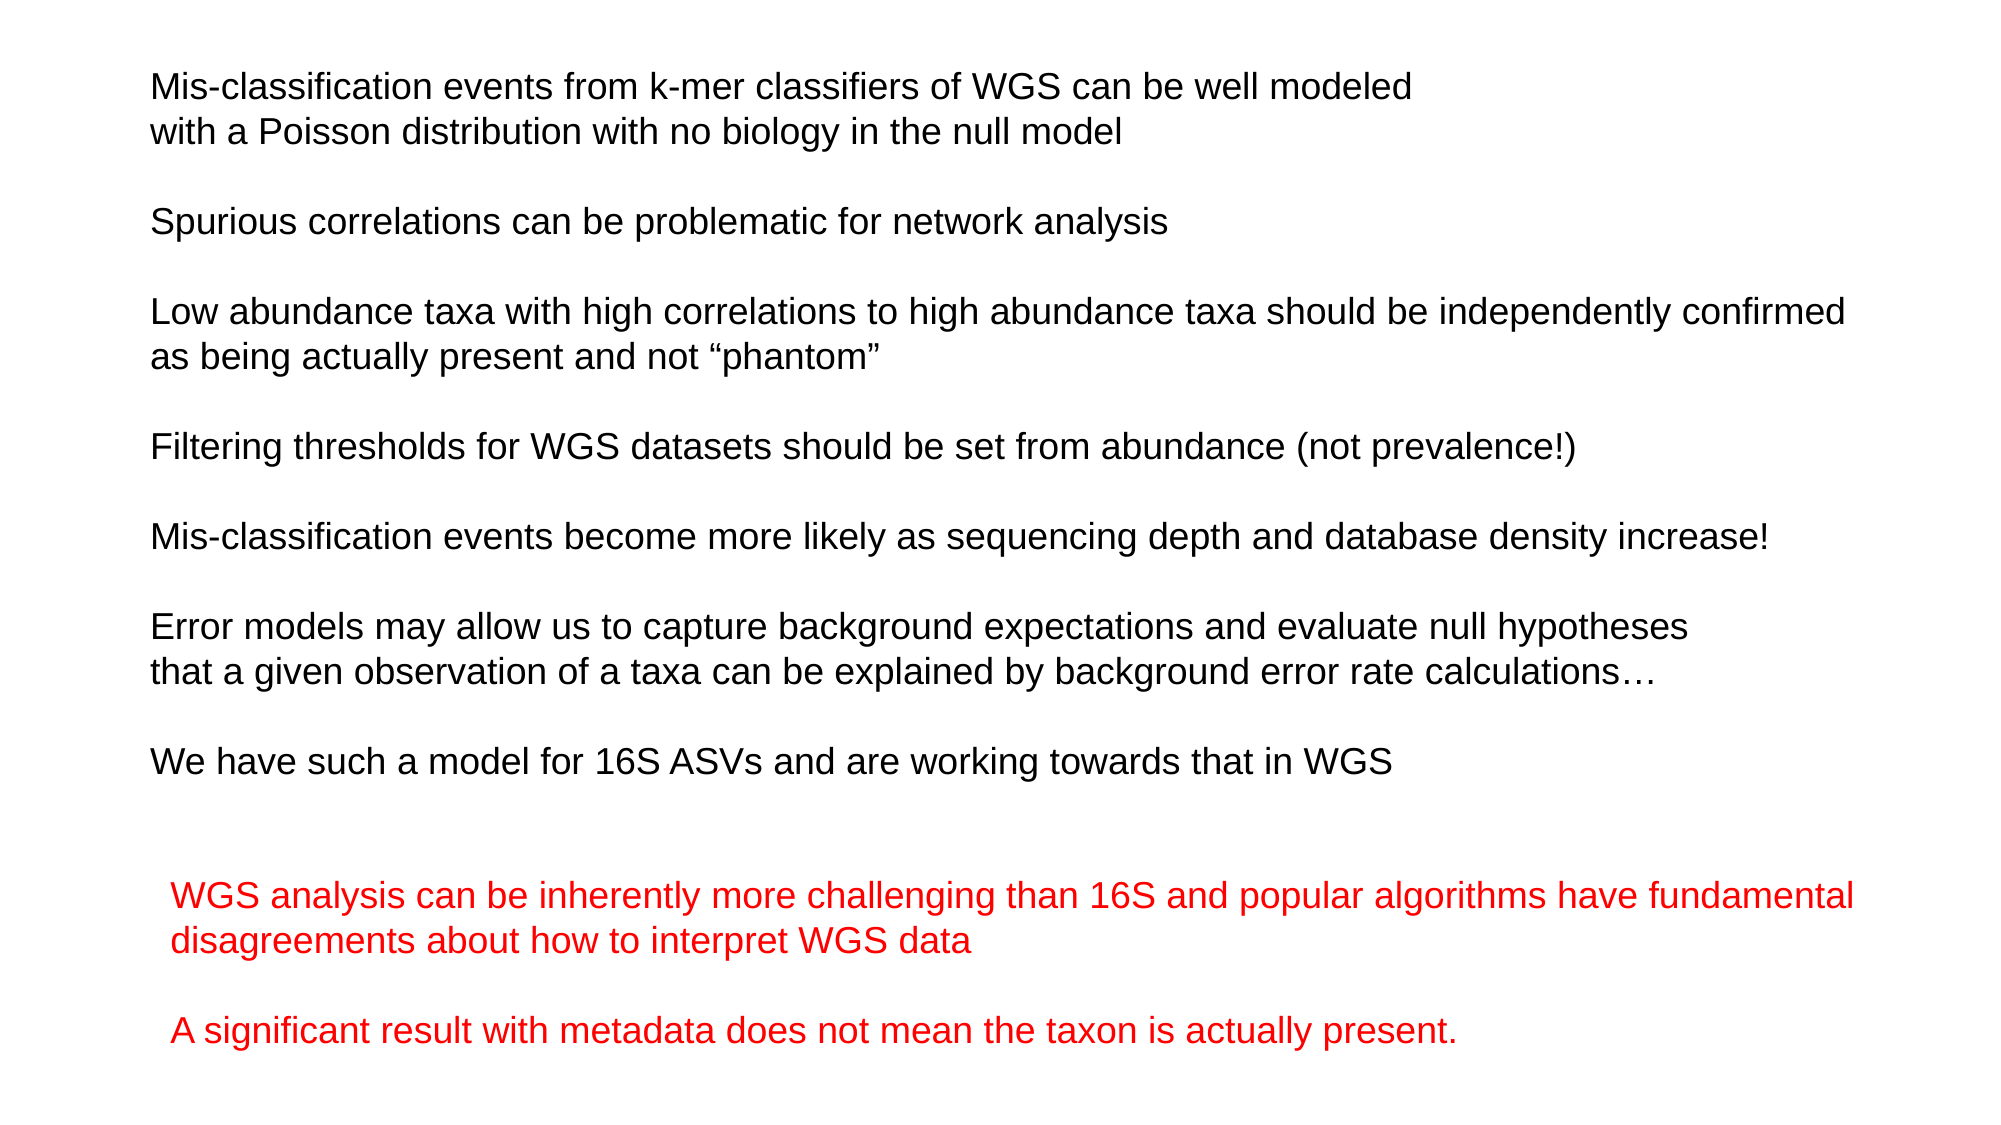

Mis-classification events from k-mer classifiers of WGS can be well modeled
with a Poisson distribution with no biology in the null model

Spurious correlations can be problematic for network analysis

Low abundance taxa with high correlations to high abundance taxa should be independently confirmed
as being actually present and not “phantom”

Filtering thresholds for WGS datasets should be set from abundance (not prevalence!)

Mis-classification events become more likely as sequencing depth and database density increase!

Error models may allow us to capture background expectations and evaluate null hypotheses
that a given observation of a taxa can be explained by background error rate calculations…

We have such a model for 16S ASVs and are working towards that in WGS

WGS analysis can be inherently more challenging than 16S and popular algorithms have fundamental
disagreements about how to interpret WGS data

A significant result with metadata does not mean the taxon is actually present.